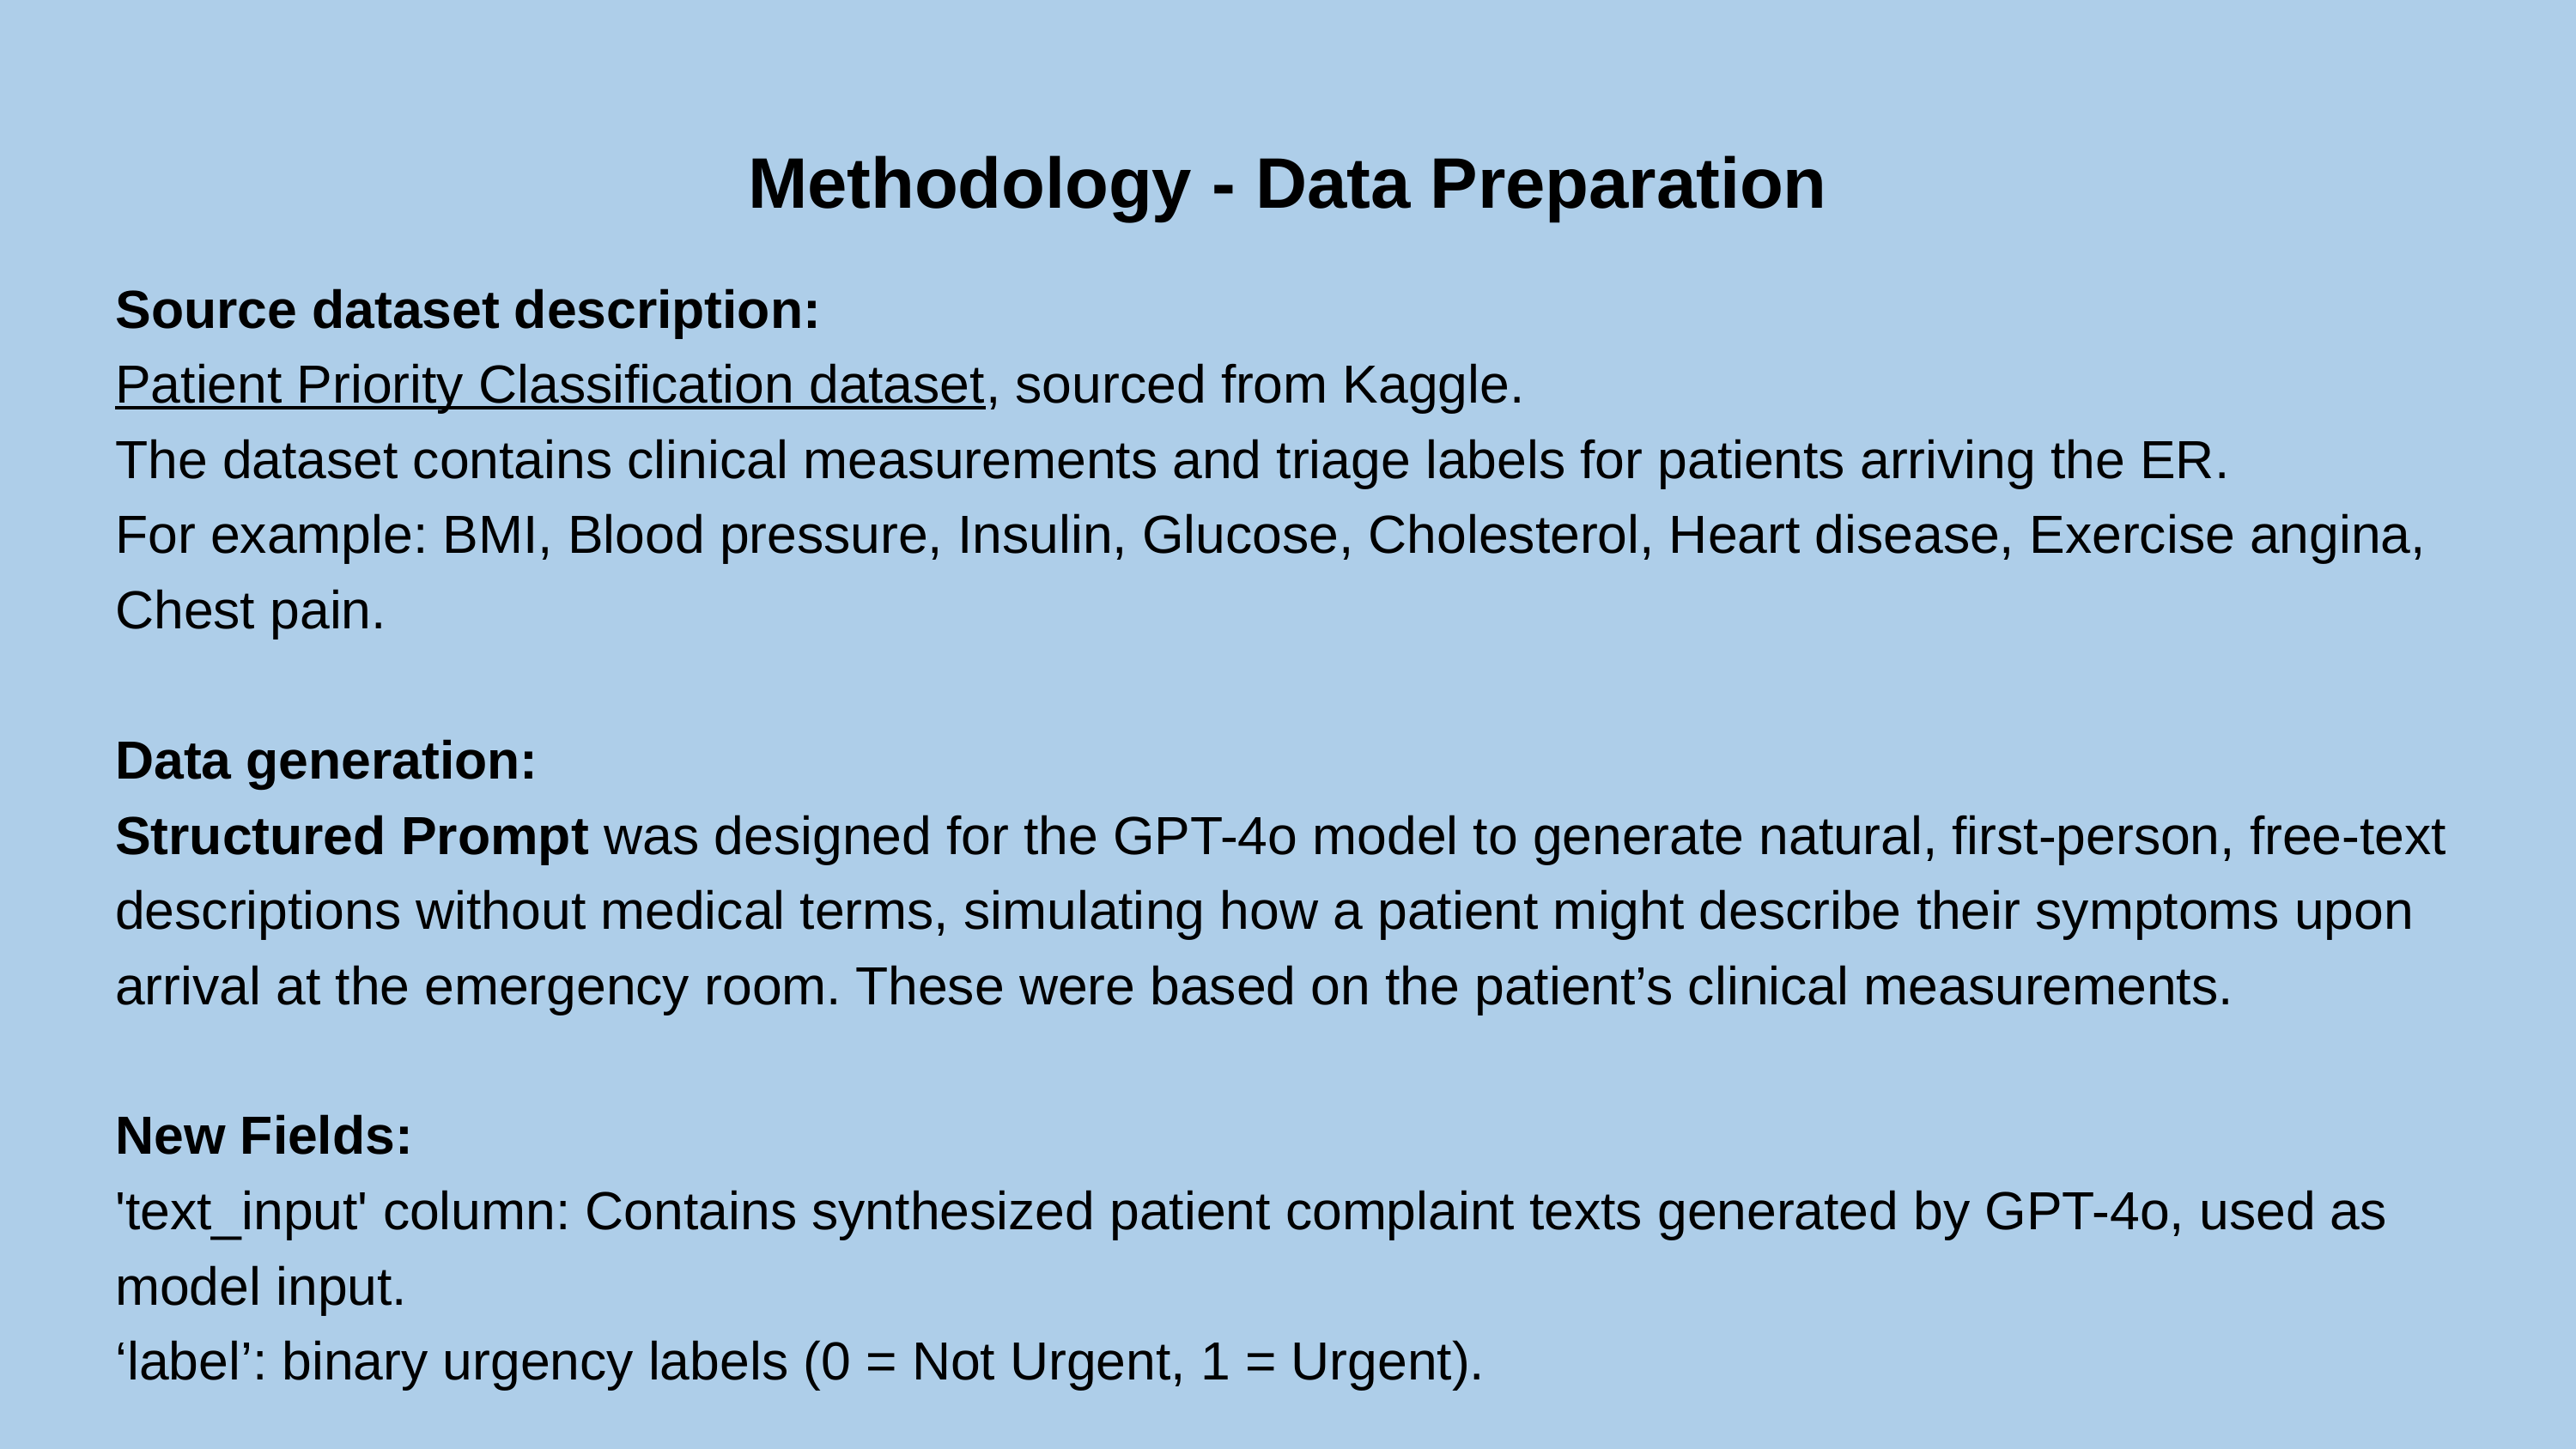

Methodology - Data Preparation
Source dataset description:
Patient Priority Classification dataset, sourced from Kaggle.
The dataset contains clinical measurements and triage labels for patients arriving the ER.
For example: BMI, Blood pressure, Insulin, Glucose, Cholesterol, Heart disease, Exercise angina, Chest pain.

Data generation:
Structured Prompt was designed for the GPT-4o model to generate natural, first-person, free-text descriptions without medical terms, simulating how a patient might describe their symptoms upon arrival at the emergency room. These were based on the patient’s clinical measurements.

New Fields:
'text_input' column: Contains synthesized patient complaint texts generated by GPT-4o, used as model input.
‘label’: binary urgency labels (0 = Not Urgent, 1 = Urgent).